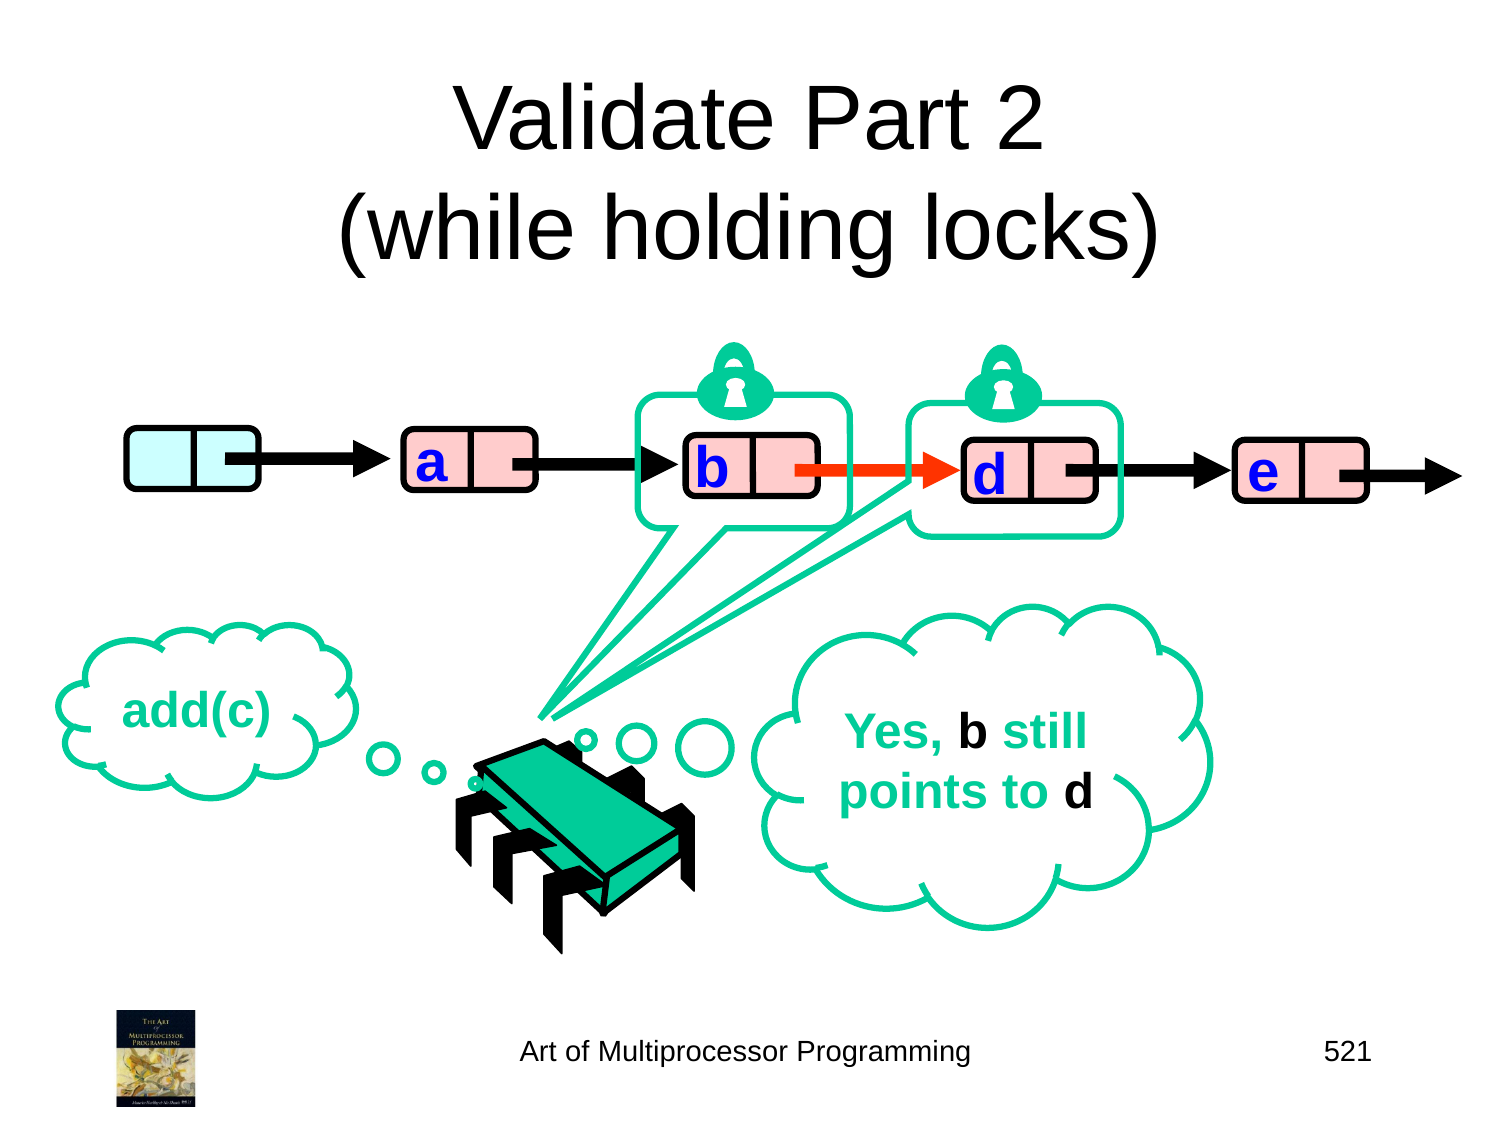

# Validate Part 2 (while holding locks)

a
b
e

d

Yes, b still points to d
add(c)

Art of Multiprocessor Programming
521